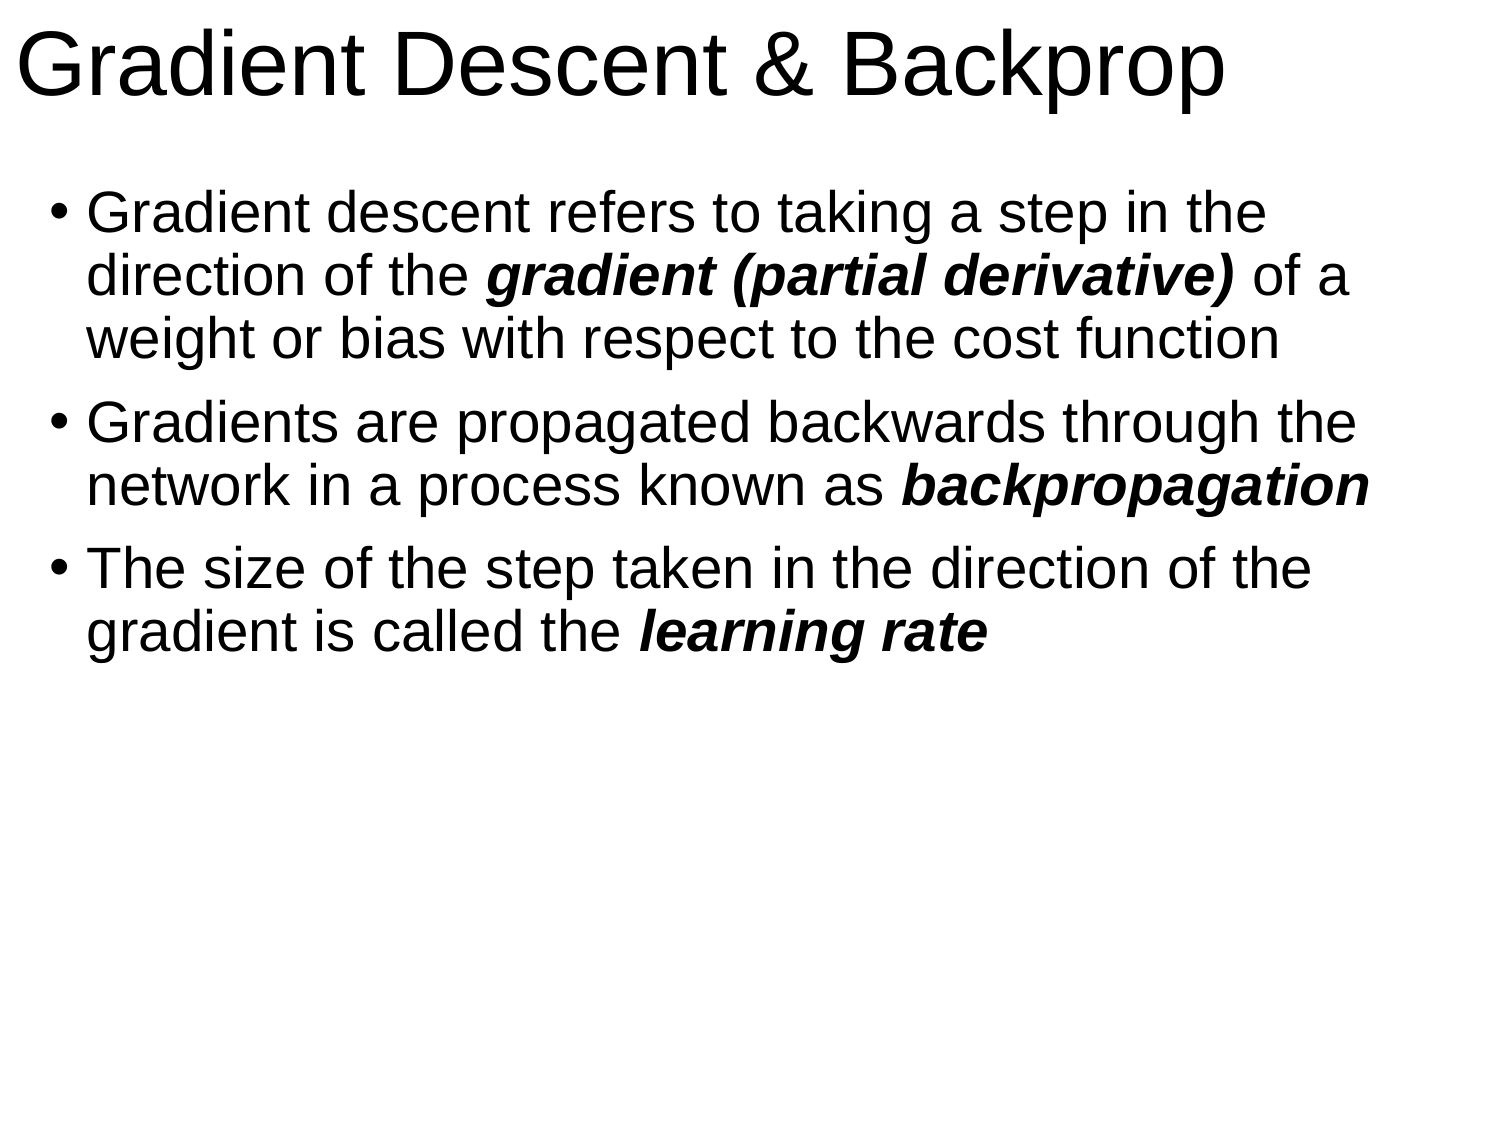

# Gradient Descent & Backprop
Gradient descent refers to taking a step in the direction of the gradient (partial derivative) of a weight or bias with respect to the cost function
Gradients are propagated backwards through the network in a process known as backpropagation
The size of the step taken in the direction of the gradient is called the learning rate